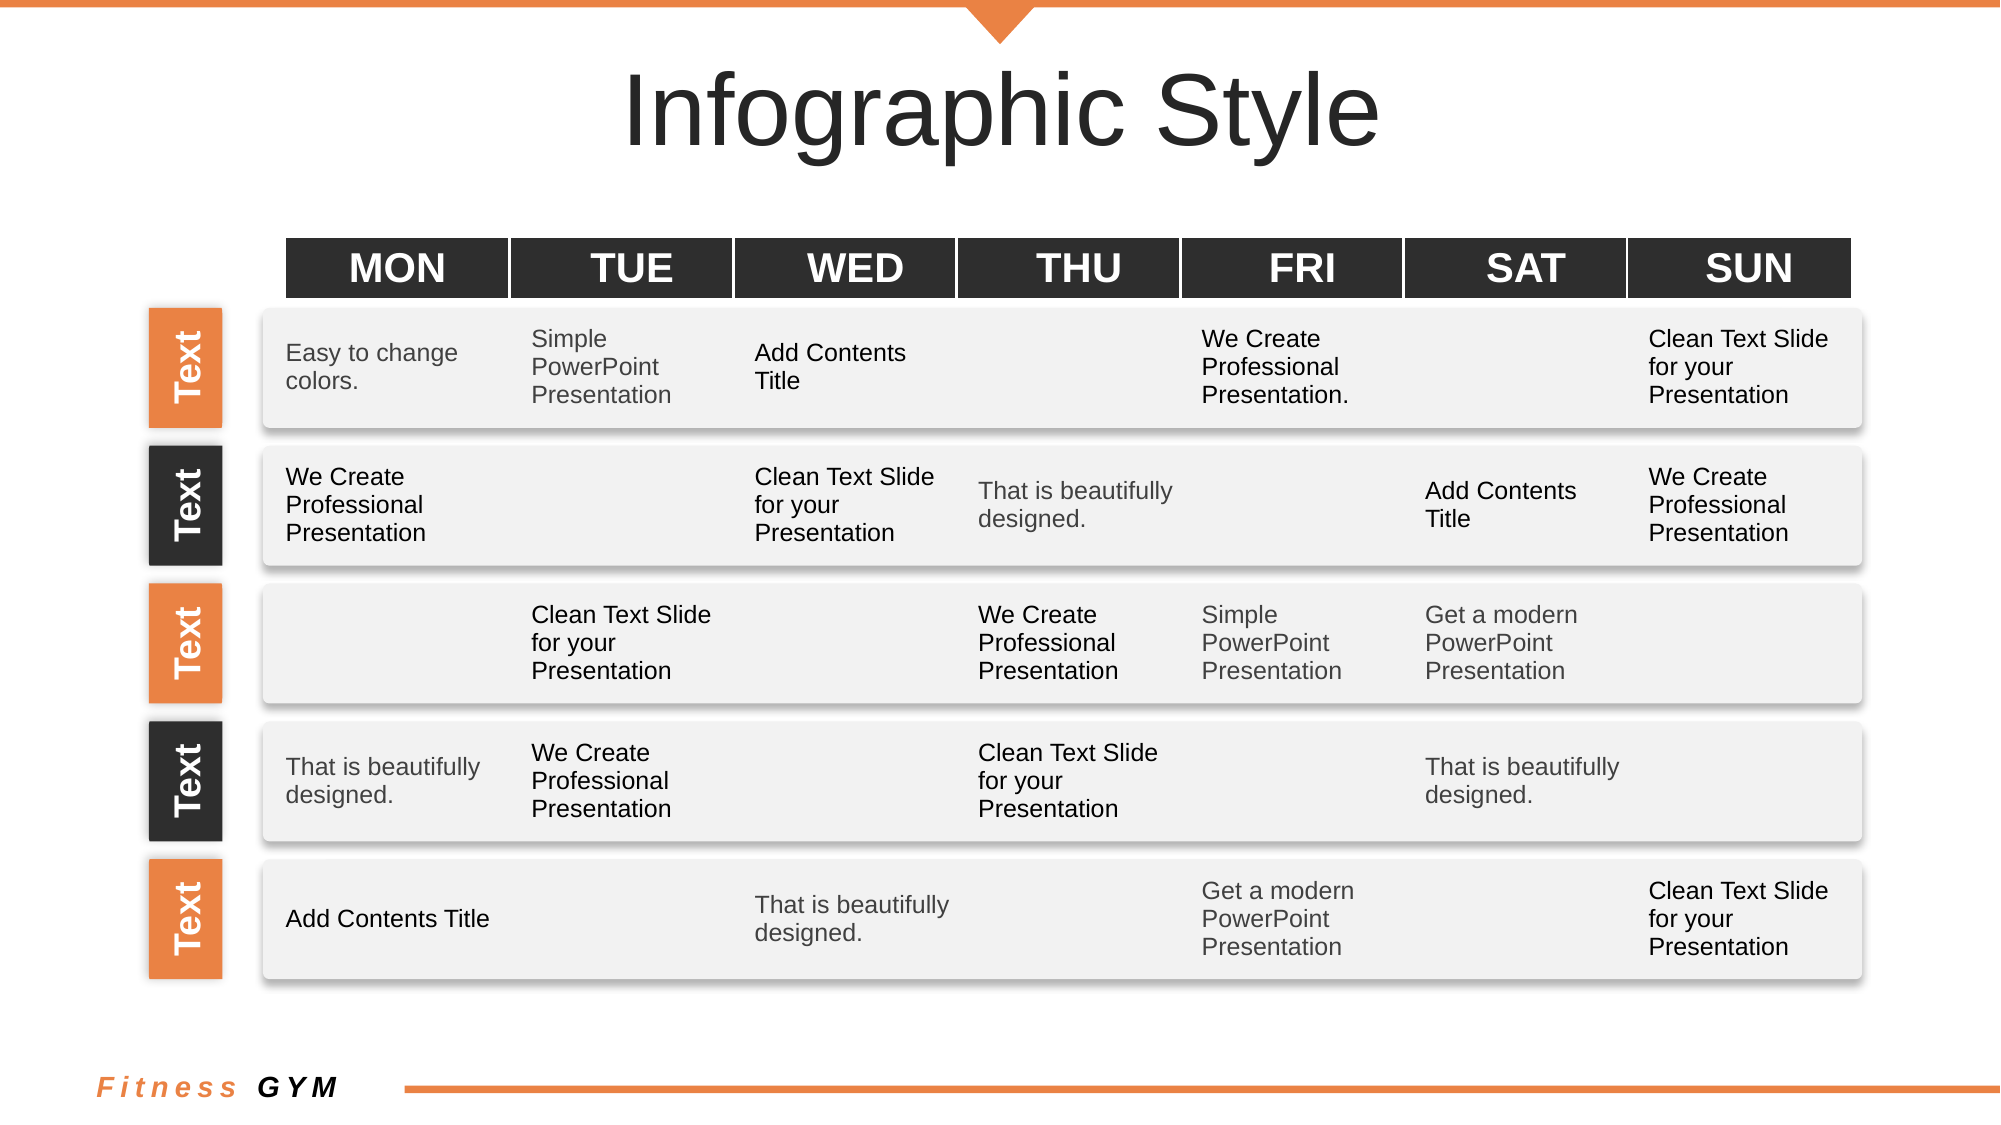

Infographic Style
| MON |  | TUE |  | WED |  | THU |  | FRI |  | SAT |  | SUN |
| --- | --- | --- | --- | --- | --- | --- | --- | --- | --- | --- | --- | --- |
|  |  |  |  |  |  |  |  |  |  |  |  |  |
| Easy to change colors. |  | Simple PowerPoint Presentation |  | Add Contents Title |  |  |  | We Create Professional Presentation. |  |  |  | Clean Text Slide for your Presentation |
|  |  |  |  |  |  |  |  |  |  |  |  |  |
| We Create Professional Presentation |  |  |  | Clean Text Slide for your Presentation |  | That is beautifully designed. |  |  |  | Add Contents Title |  | We Create Professional Presentation |
|  |  |  |  |  |  |  |  |  |  |  |  |  |
|  |  | Clean Text Slide for your Presentation |  |  |  | We Create Professional Presentation |  | Simple PowerPoint Presentation |  | Get a modern PowerPoint Presentation |  |  |
|  |  |  |  |  |  |  |  |  |  |  |  |  |
| That is beautifully designed. |  | We Create Professional Presentation |  |  |  | Clean Text Slide for your Presentation |  |  |  | That is beautifully designed. |  |  |
|  |  |  |  |  |  |  |  |  |  |  |  |  |
| Add Contents Title |  |  |  | That is beautifully designed. |  |  |  | Get a modern PowerPoint Presentation |  |  |  | Clean Text Slide for your Presentation |

Text

Text

Text

Text

Text